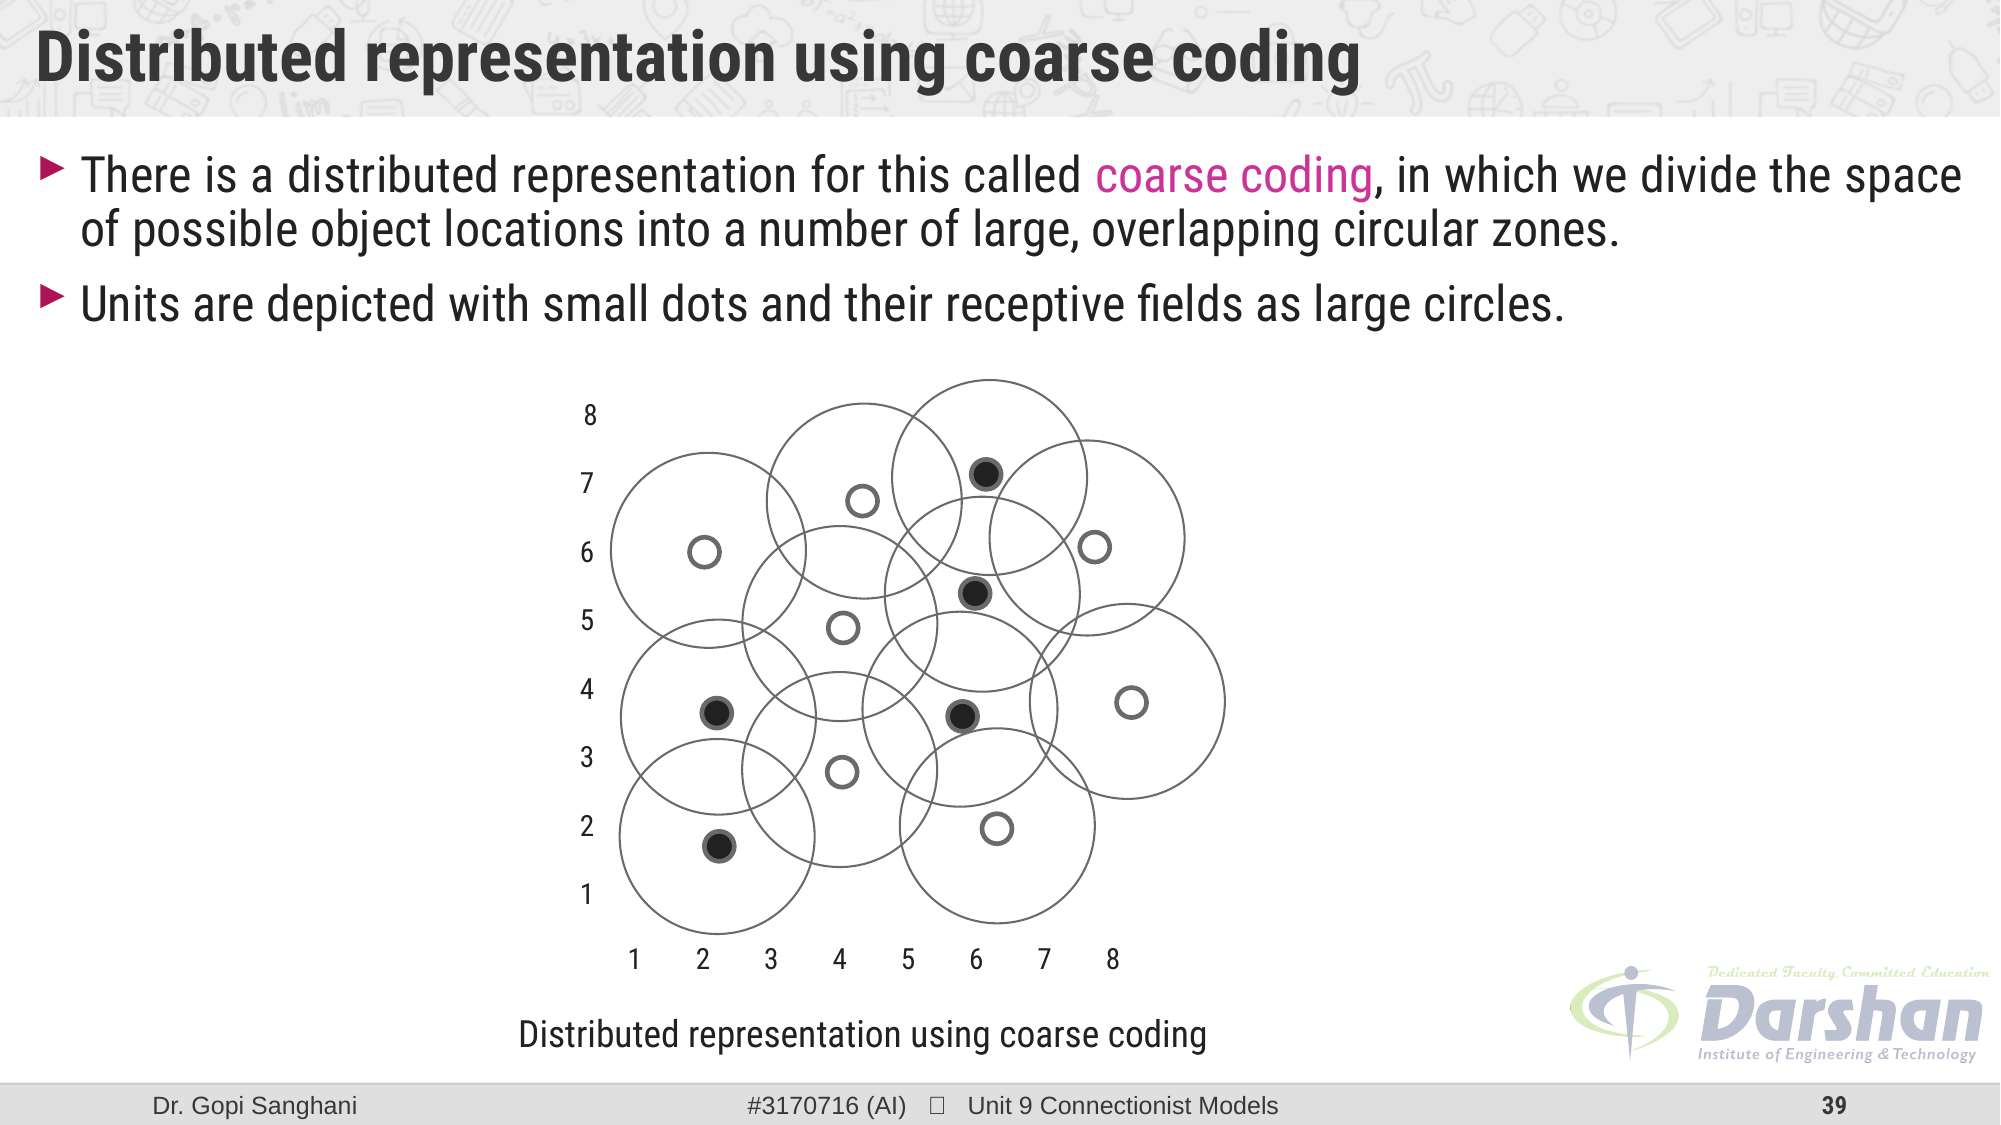

# Distributed representation using coarse coding
There is a distributed representation for this called coarse coding, in which we divide the space of possible object locations into a number of large, overlapping circular zones.
Units are depicted with small dots and their receptive fields as large circles.

8

7

6

5

4

3

2

1
1
2
3
4
5
6
7
8
Distributed representation using coarse coding